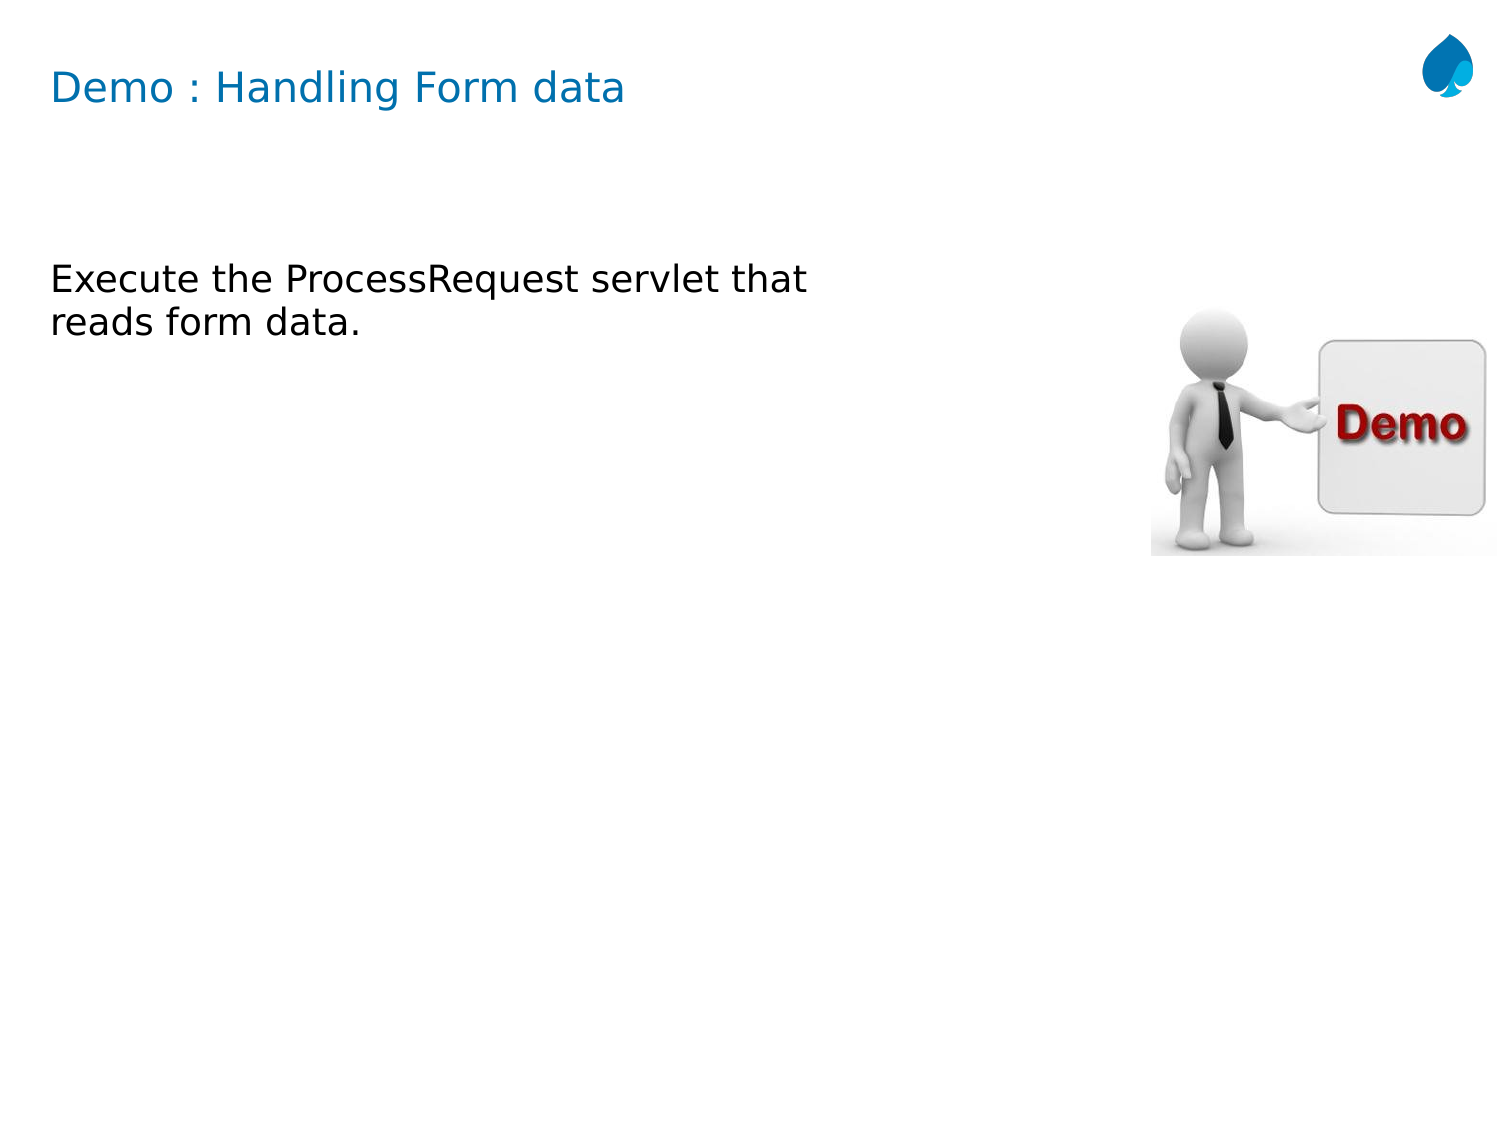

# Demo : Handling Form data

Execute the ProcessRequest servlet that
reads form data.